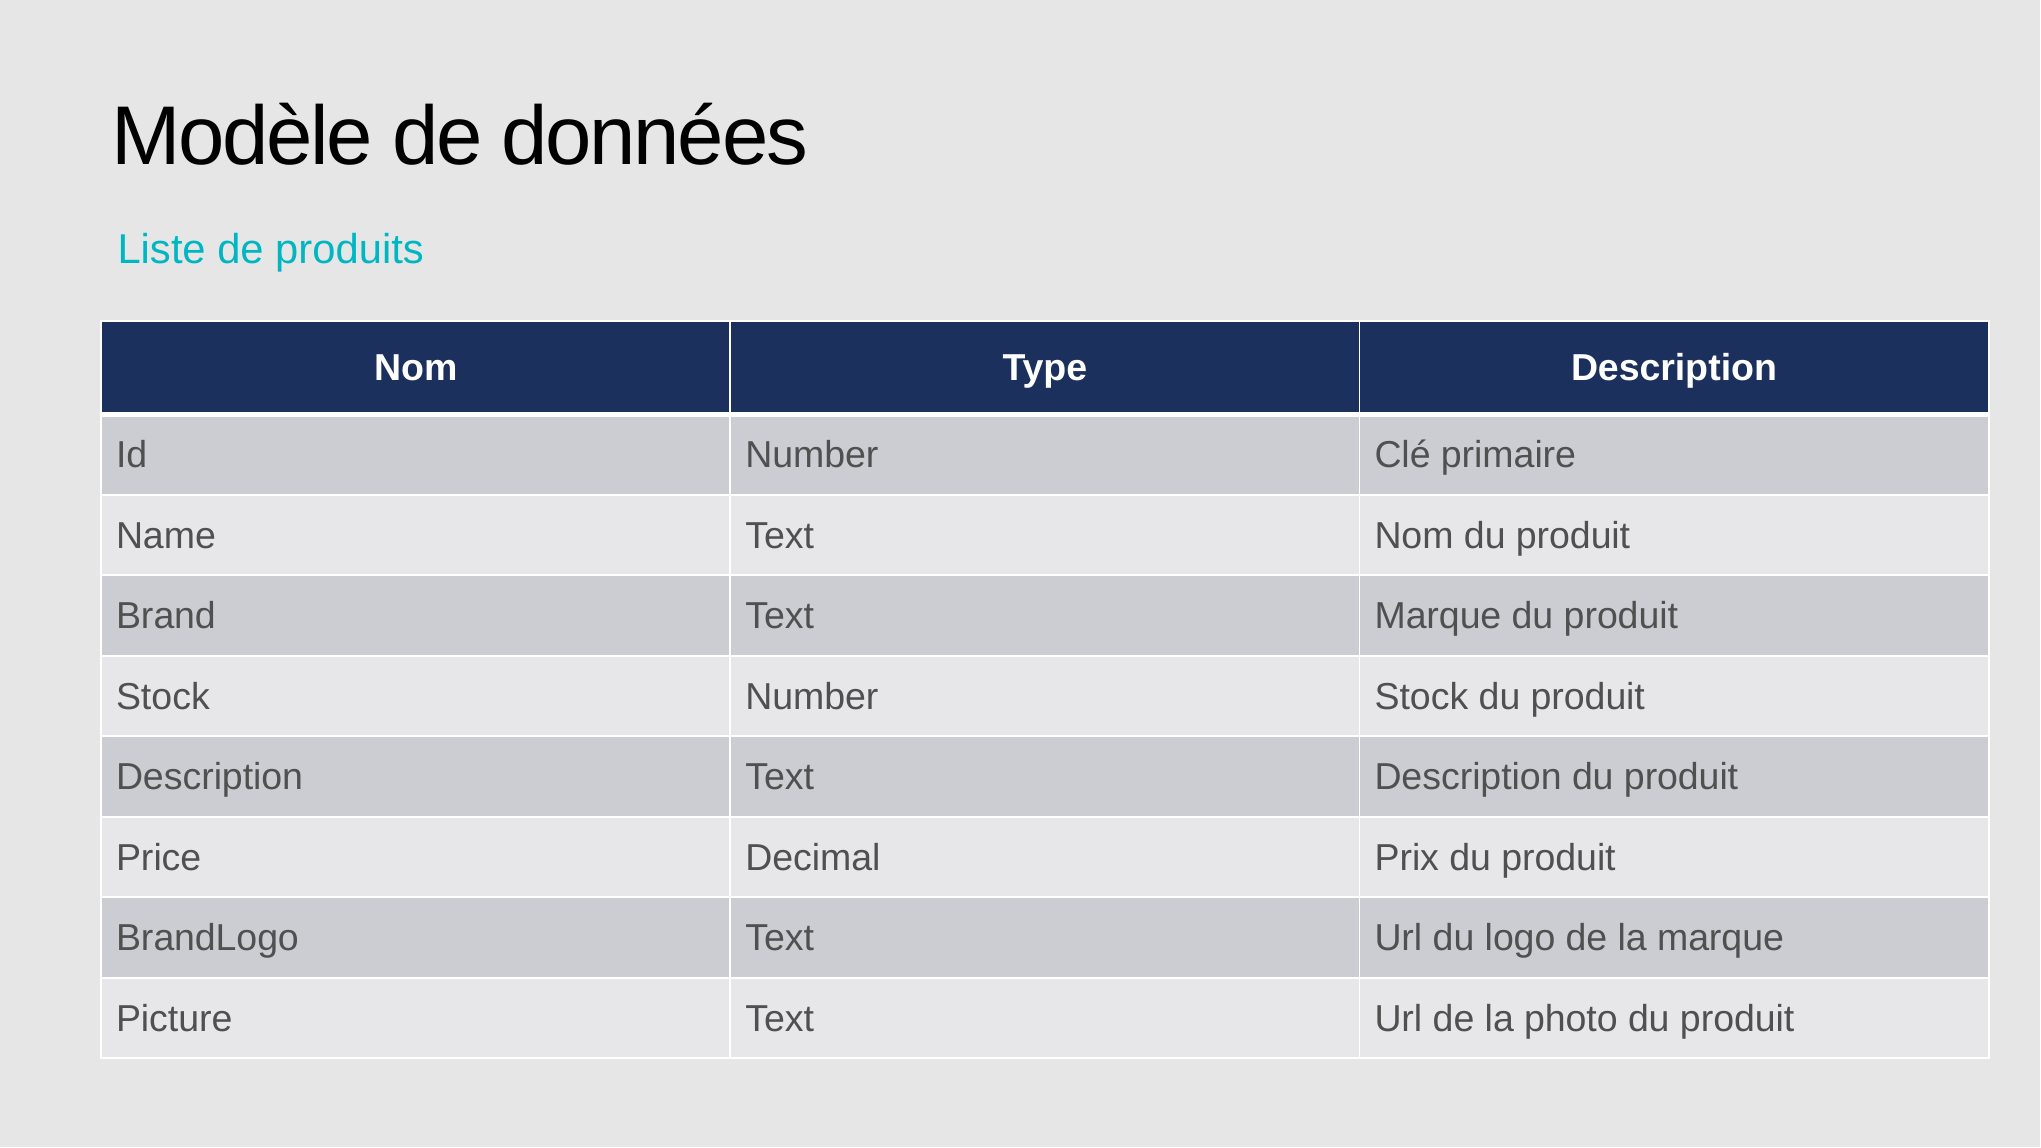

Modèle de données
Liste de produits
| Nom | Type | Description |
| --- | --- | --- |
| Id | Number | Clé primaire |
| Name | Text | Nom du produit |
| Brand | Text | Marque du produit |
| Stock | Number | Stock du produit |
| Description | Text | Description du produit |
| Price | Decimal | Prix du produit |
| BrandLogo | Text | Url du logo de la marque |
| Picture | Text | Url de la photo du produit |